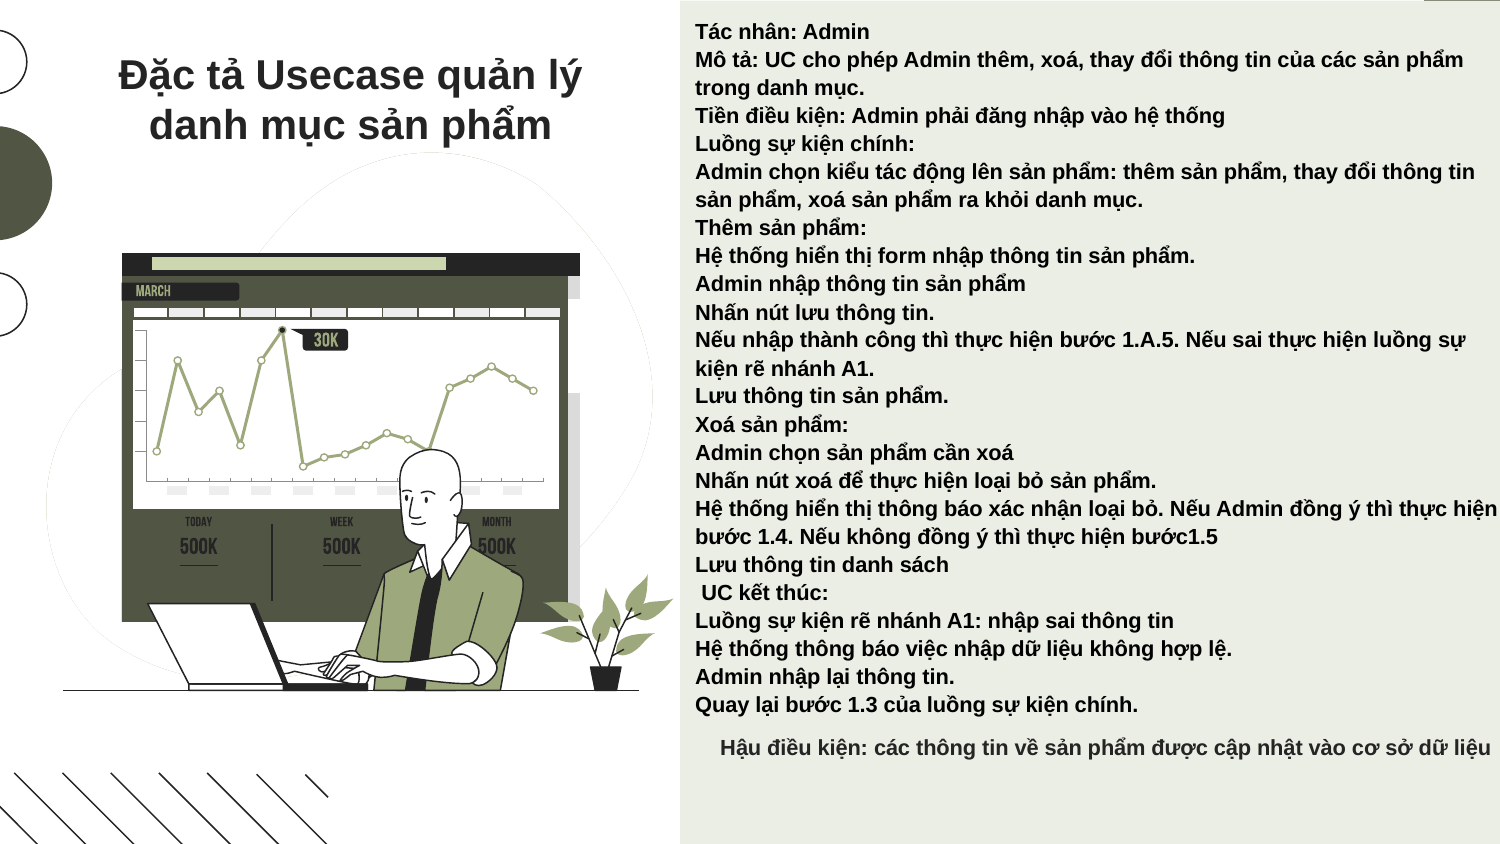

Tác nhân: Admin
Mô tả: UC cho phép Admin thêm, xoá, thay đổi thông tin của các sản phẩm trong danh mục.
Tiền điều kiện: Admin phải đăng nhập vào hệ thống
Luồng sự kiện chính:
Admin chọn kiểu tác động lên sản phẩm: thêm sản phẩm, thay đổi thông tin sản phẩm, xoá sản phẩm ra khỏi danh mục.
Thêm sản phẩm:
Hệ thống hiển thị form nhập thông tin sản phẩm.
Admin nhập thông tin sản phẩm
Nhấn nút lưu thông tin.
Nếu nhập thành công thì thực hiện bước 1.A.5. Nếu sai thực hiện luồng sự kiện rẽ nhánh A1.
Lưu thông tin sản phẩm.
Xoá sản phẩm:
Admin chọn sản phẩm cần xoá
Nhấn nút xoá để thực hiện loại bỏ sản phẩm.
Hệ thống hiển thị thông báo xác nhận loại bỏ. Nếu Admin đồng ý thì thực hiện bước 1.4. Nếu không đồng ý thì thực hiện bước1.5
Lưu thông tin danh sách
 UC kết thúc:
Luồng sự kiện rẽ nhánh A1: nhập sai thông tin
Hệ thống thông báo việc nhập dữ liệu không hợp lệ.
Admin nhập lại thông tin.
Quay lại bước 1.3 của luồng sự kiện chính.
Hậu điều kiện: các thông tin về sản phẩm được cập nhật vào cơ sở dữ liệu
# Đặc tả Usecase quản lý danh mục sản phẩm